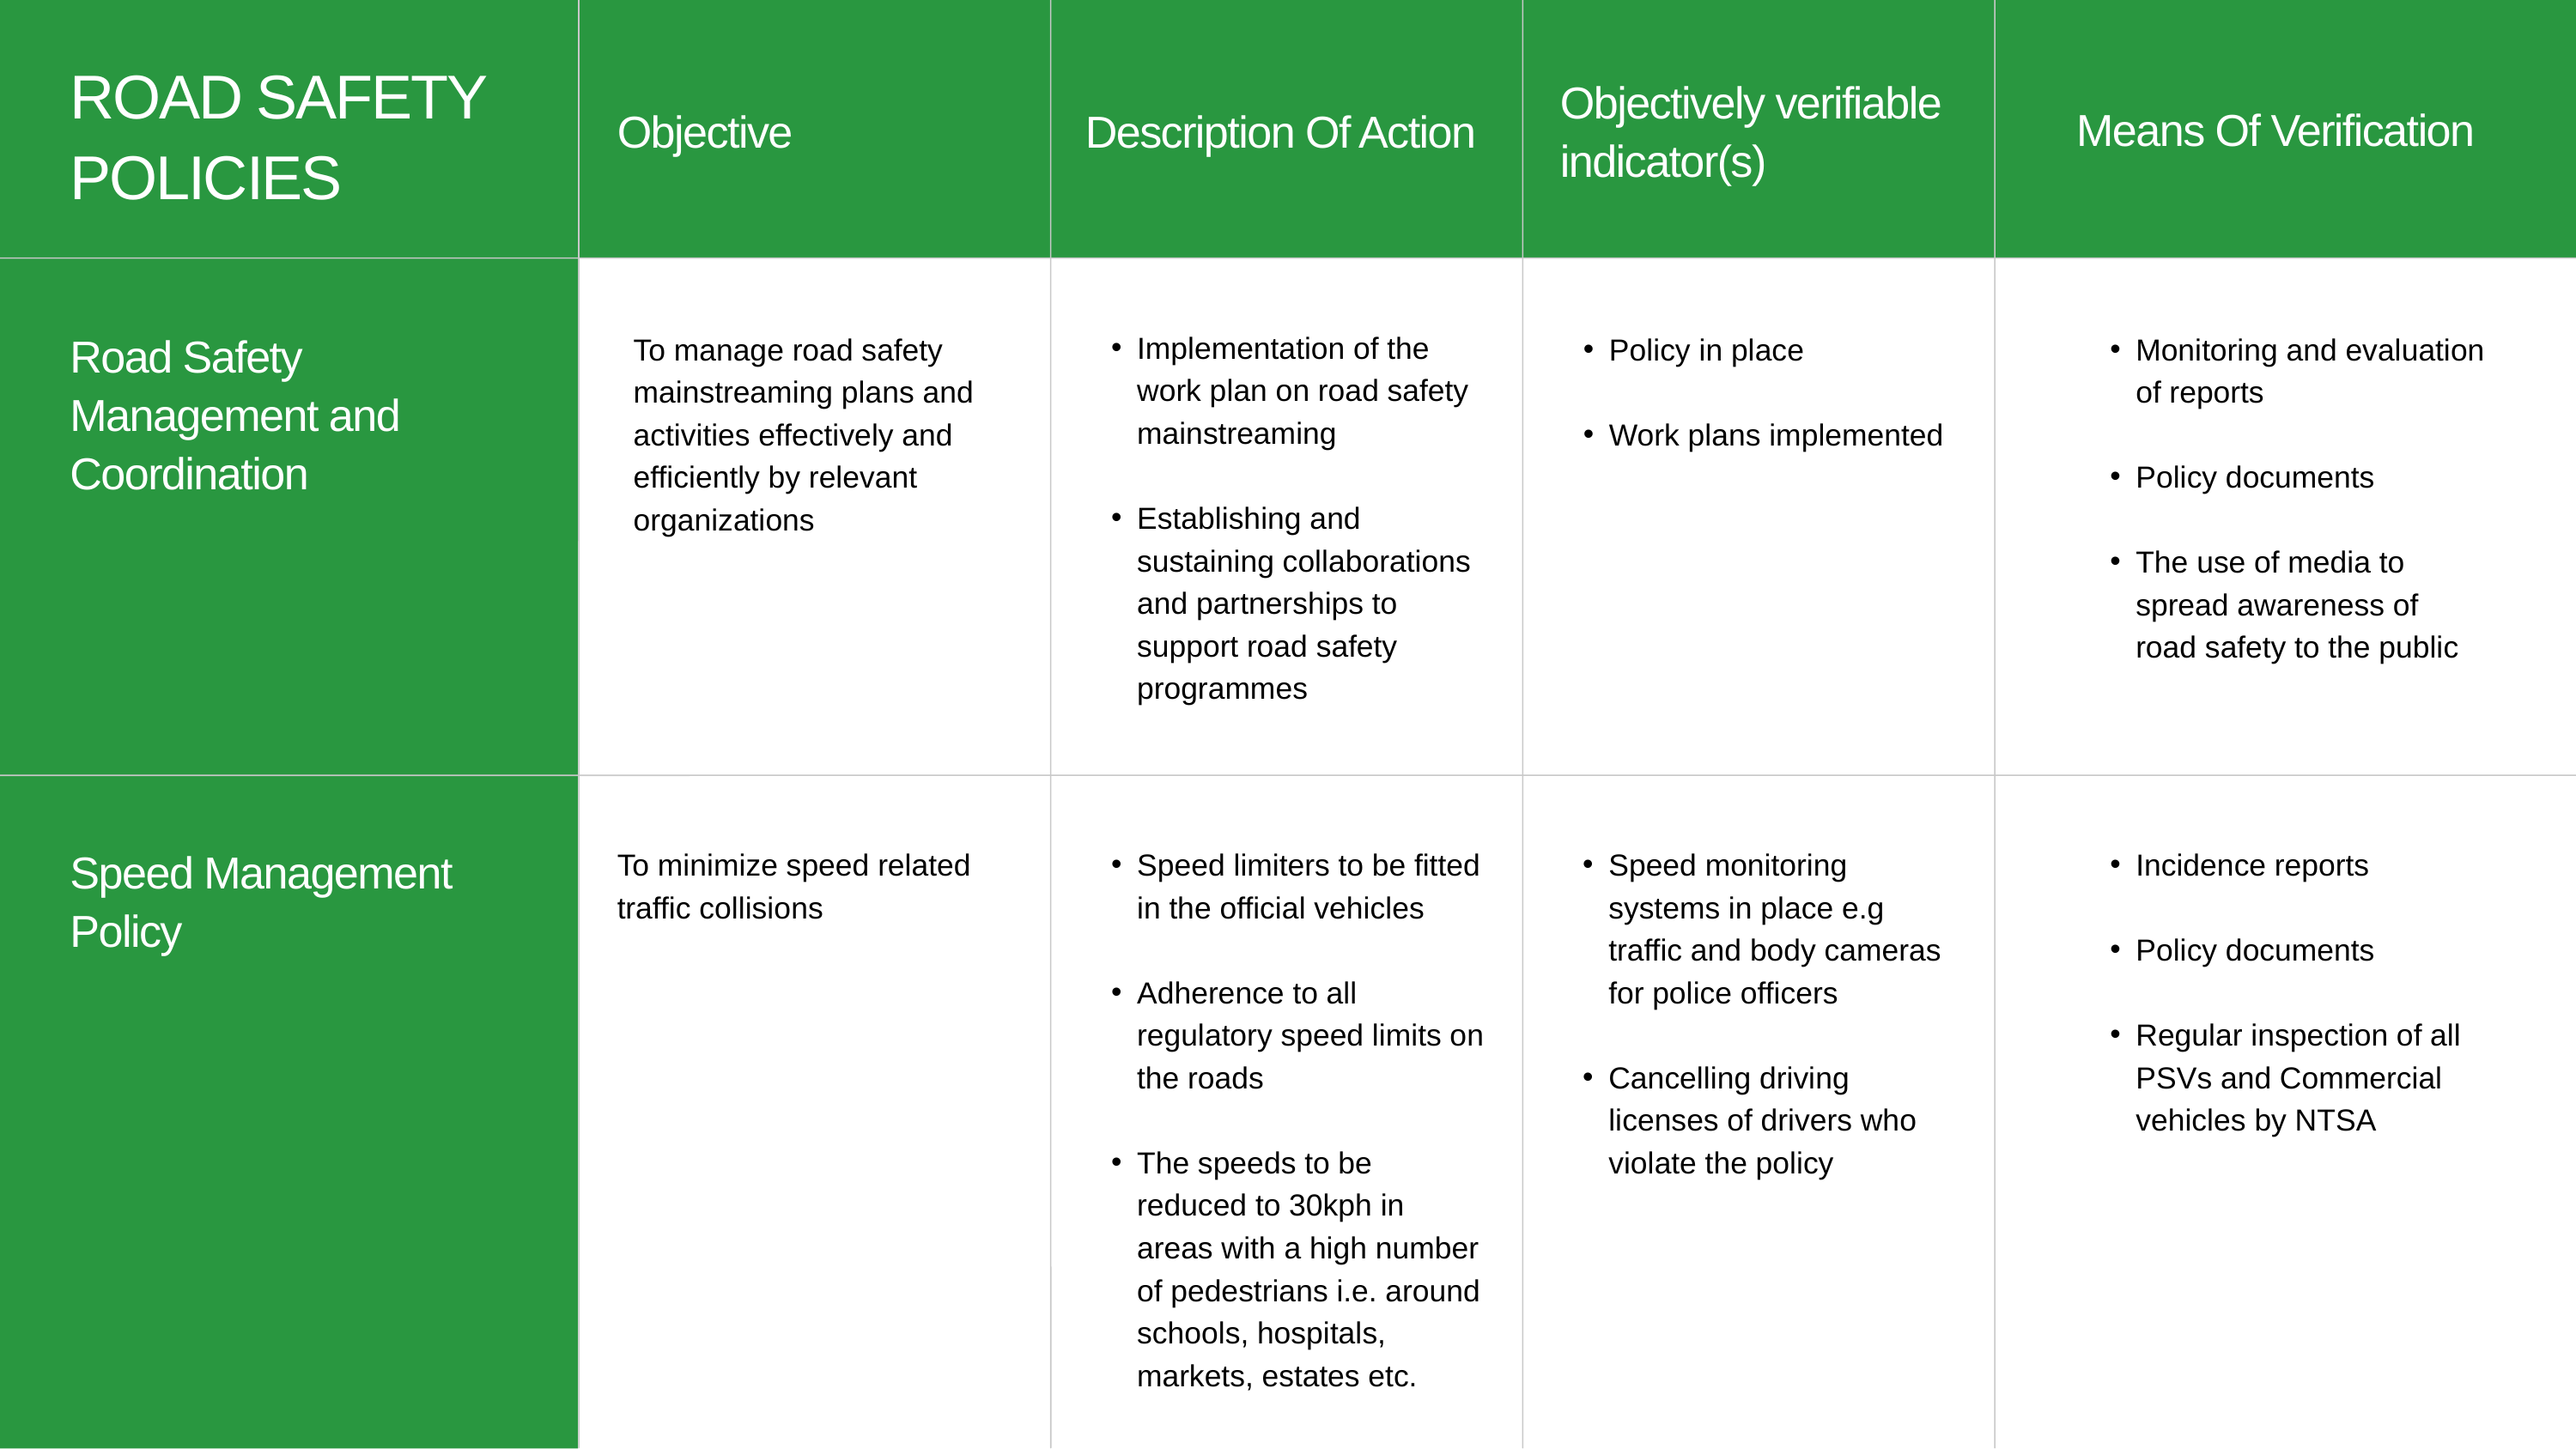

ROAD SAFETY POLICIES
Objectively verifiable indicator(s)
Means Of Verification
Objective
Description Of Action

Implementation of the work plan on road safety mainstreaming

Establishing and sustaining collaborations and partnerships to support road safety programmes
Road Safety Management and Coordination
To manage road safety mainstreaming plans and activities effectively and efficiently by relevant organizations
Policy in place

Work plans implemented
Monitoring and evaluation of reports

Policy documents

The use of media to spread awareness of road safety to the public

Speed Management Policy
To minimize speed related traffic collisions
Speed limiters to be fitted in the official vehicles

Adherence to all regulatory speed limits on the roads

The speeds to be reduced to 30kph in areas with a high number of pedestrians i.e. around schools, hospitals, markets, estates etc.
Speed monitoring systems in place e.g traffic and body cameras for police officers

Cancelling driving licenses of drivers who violate the policy
Incidence reports

Policy documents

Regular inspection of all PSVs and Commercial vehicles by NTSA